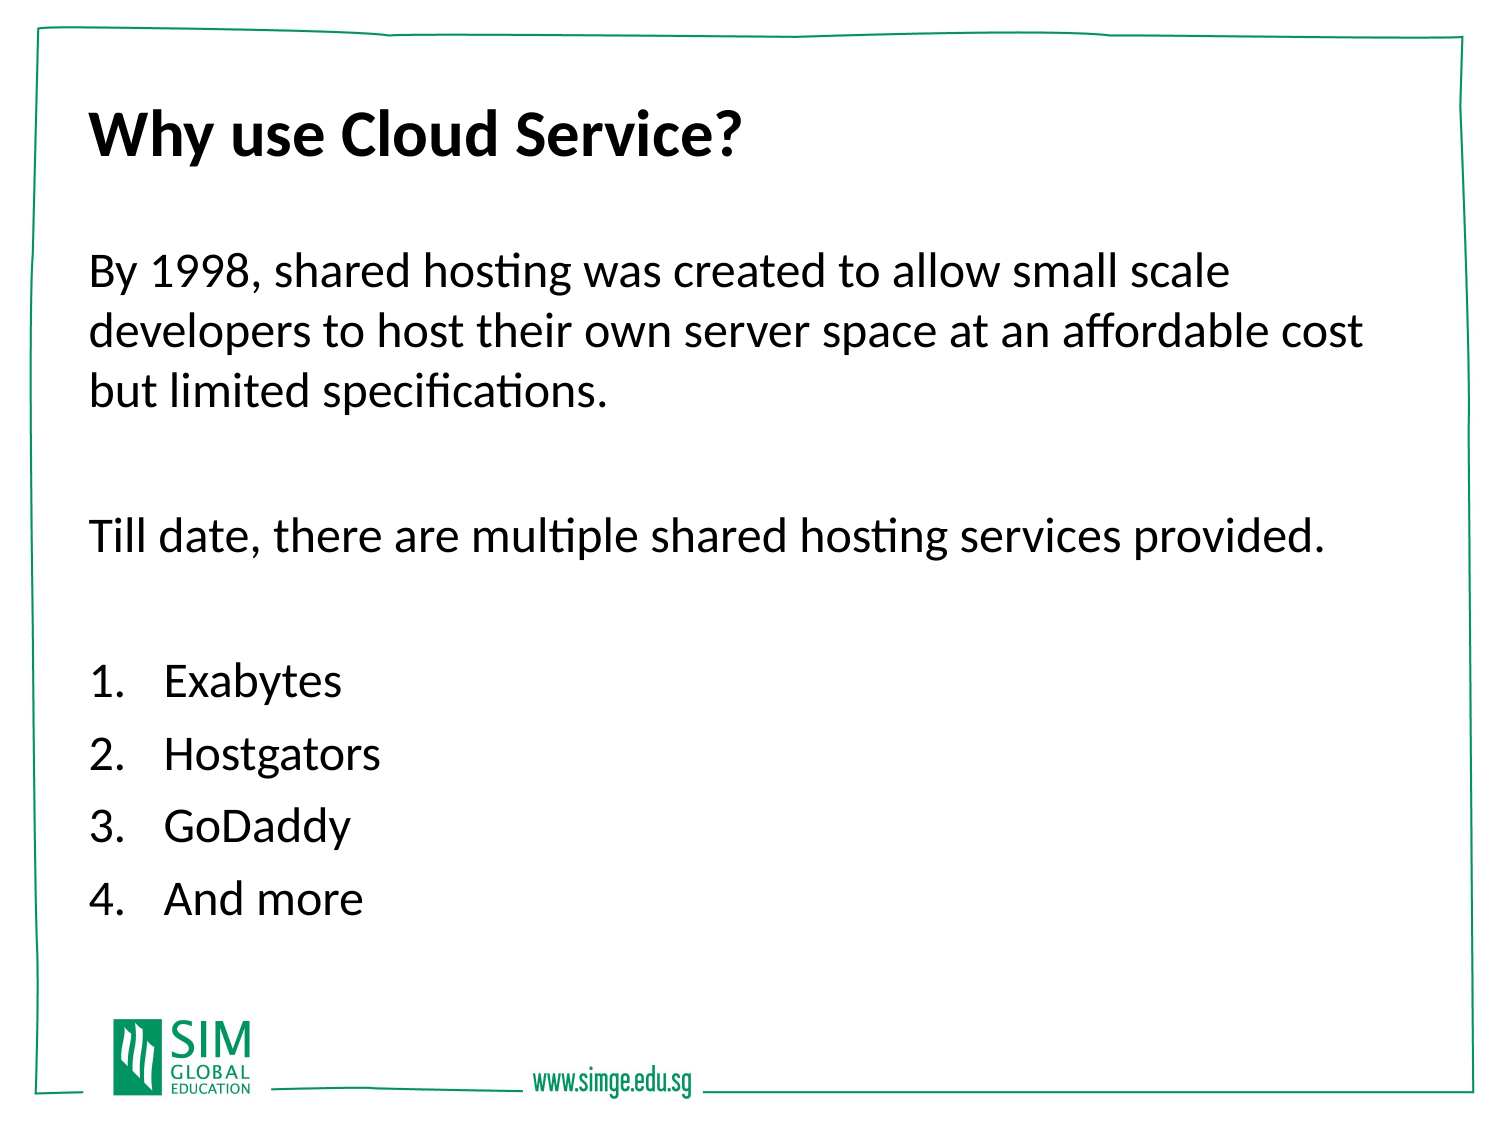

Why use Cloud Service?
By 1998, shared hosting was created to allow small scale developers to host their own server space at an affordable cost but limited specifications.

Till date, there are multiple shared hosting services provided.

Exabytes
Hostgators
GoDaddy
And more